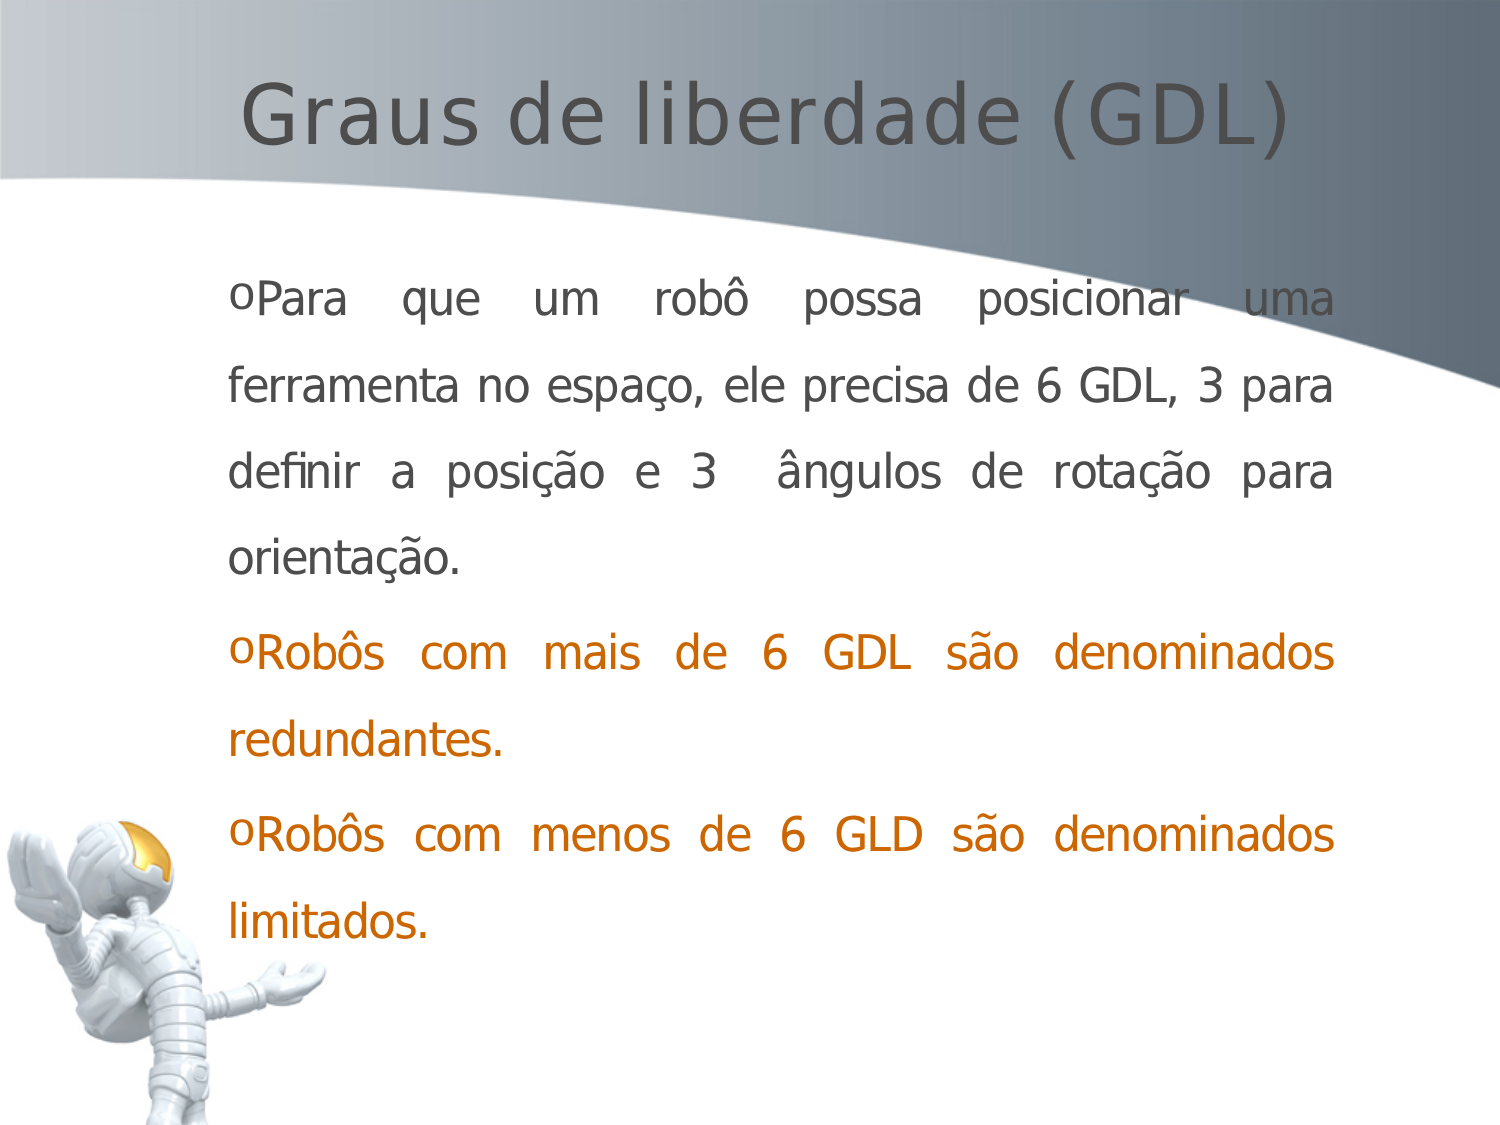

# Graus de liberdade (GDL)
Para que um robô possa posicionar uma ferramenta no espaço, ele precisa de 6 GDL, 3 para definir a posição e 3  ângulos de rotação para orientação.
Robôs com mais de 6 GDL são denominados redundantes.
Robôs com menos de 6 GLD são denominados limitados.